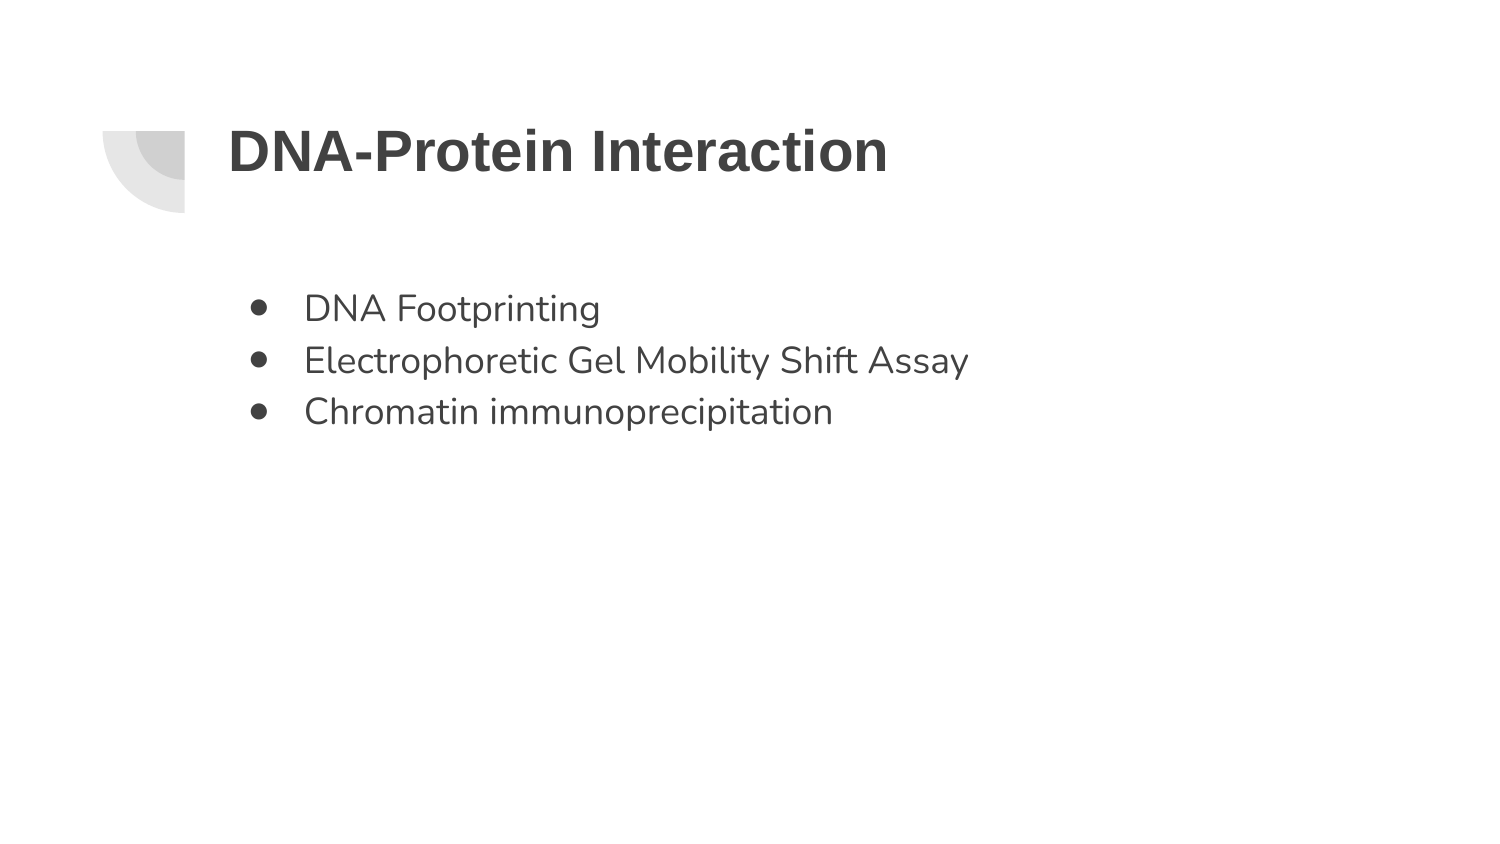

# DNA-Protein Interaction
DNA Footprinting
Electrophoretic Gel Mobility Shift Assay
Chromatin immunoprecipitation